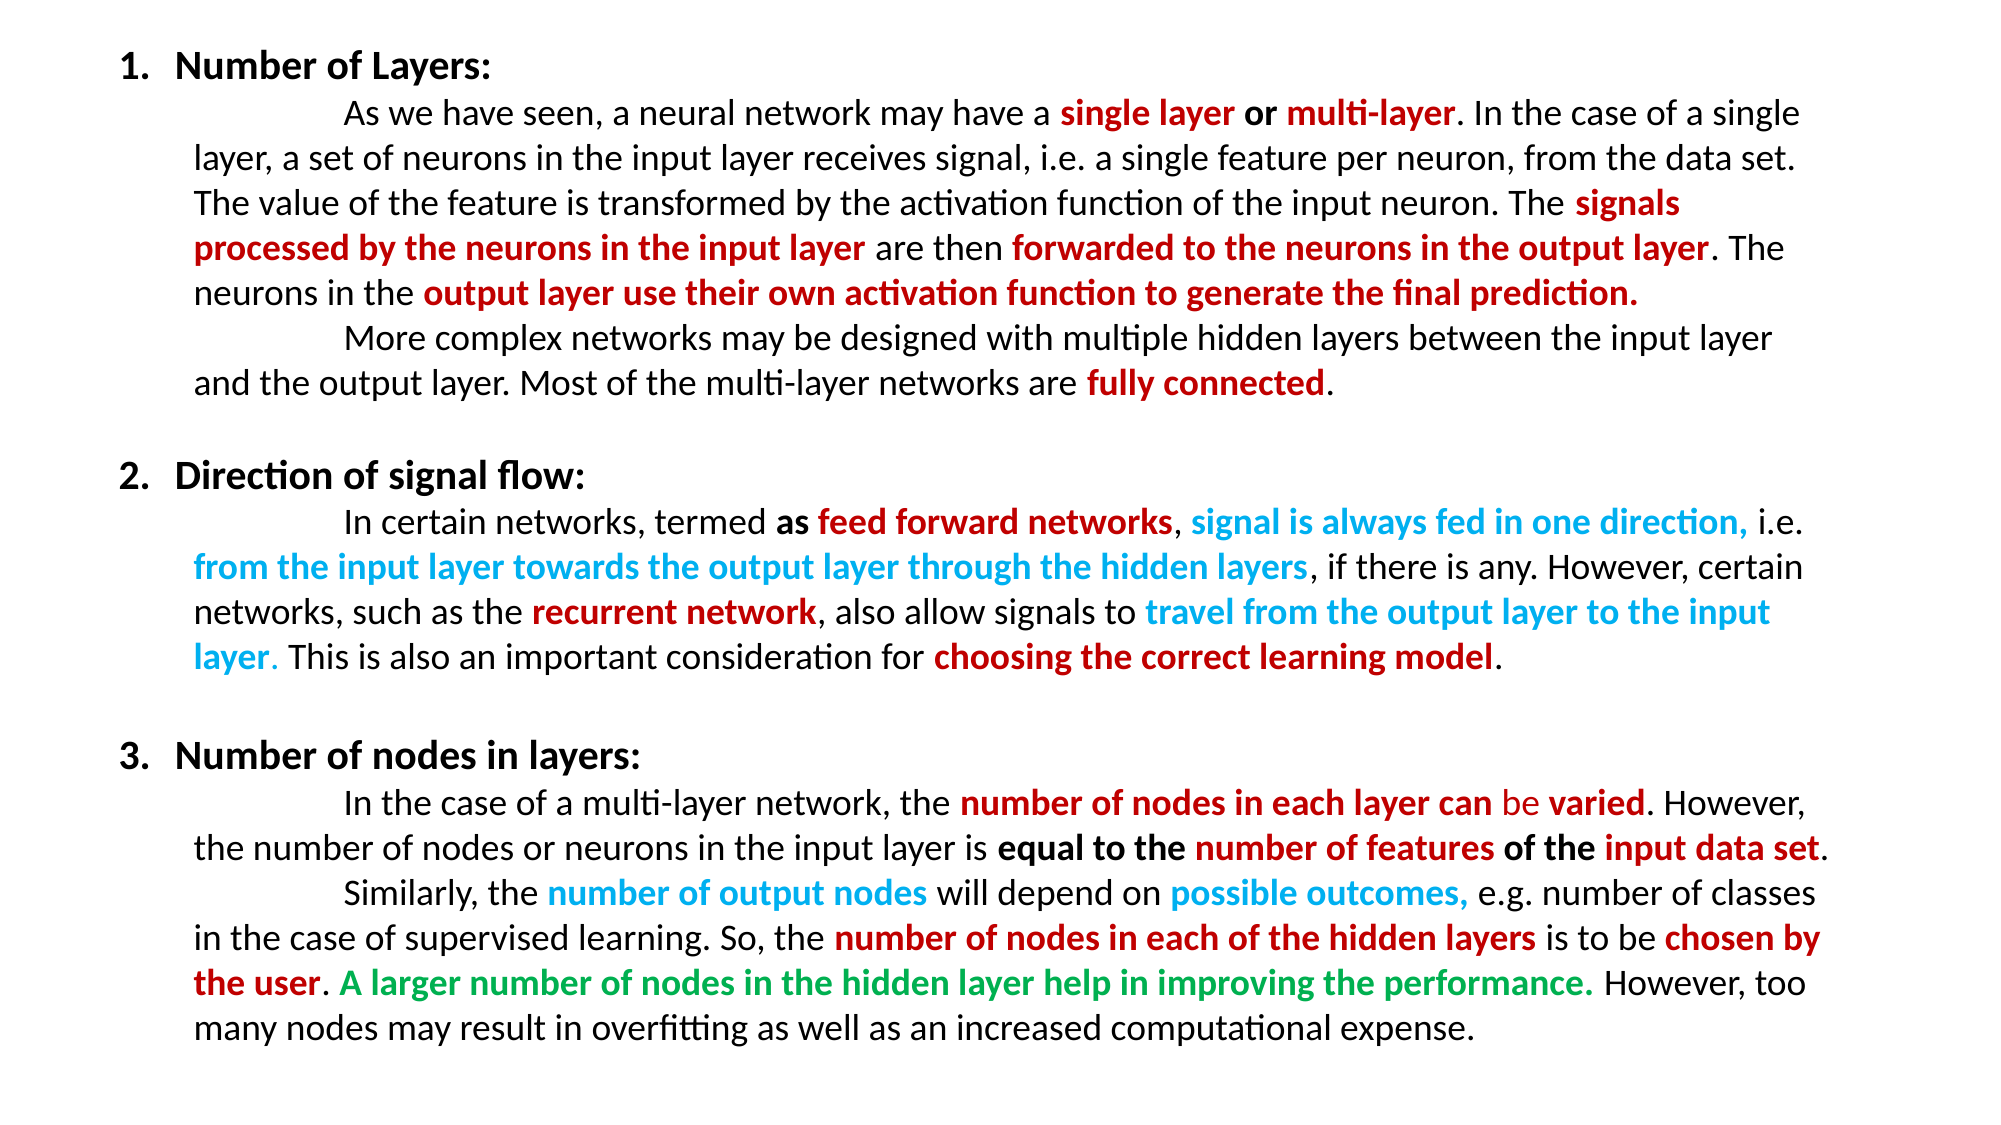

Number of Layers:
	As we have seen, a neural network may have a single layer or multi-layer. In the case of a single layer, a set of neurons in the input layer receives signal, i.e. a single feature per neuron, from the data set. The value of the feature is transformed by the activation function of the input neuron. The signals processed by the neurons in the input layer are then forwarded to the neurons in the output layer. The neurons in the output layer use their own activation function to generate the final prediction.
	More complex networks may be designed with multiple hidden layers between the input layer and the output layer. Most of the multi-layer networks are fully connected.

Direction of signal flow:
	In certain networks, termed as feed forward networks, signal is always fed in one direction, i.e. from the input layer towards the output layer through the hidden layers, if there is any. However, certain networks, such as the recurrent network, also allow signals to travel from the output layer to the input layer. This is also an important consideration for choosing the correct learning model.

Number of nodes in layers:
	In the case of a multi-layer network, the number of nodes in each layer can be varied. However, the number of nodes or neurons in the input layer is equal to the number of features of the input data set. 	Similarly, the number of output nodes will depend on possible outcomes, e.g. number of classes in the case of supervised learning. So, the number of nodes in each of the hidden layers is to be chosen by the user. A larger number of nodes in the hidden layer help in improving the performance. However, too many nodes may result in overfitting as well as an increased computational expense.